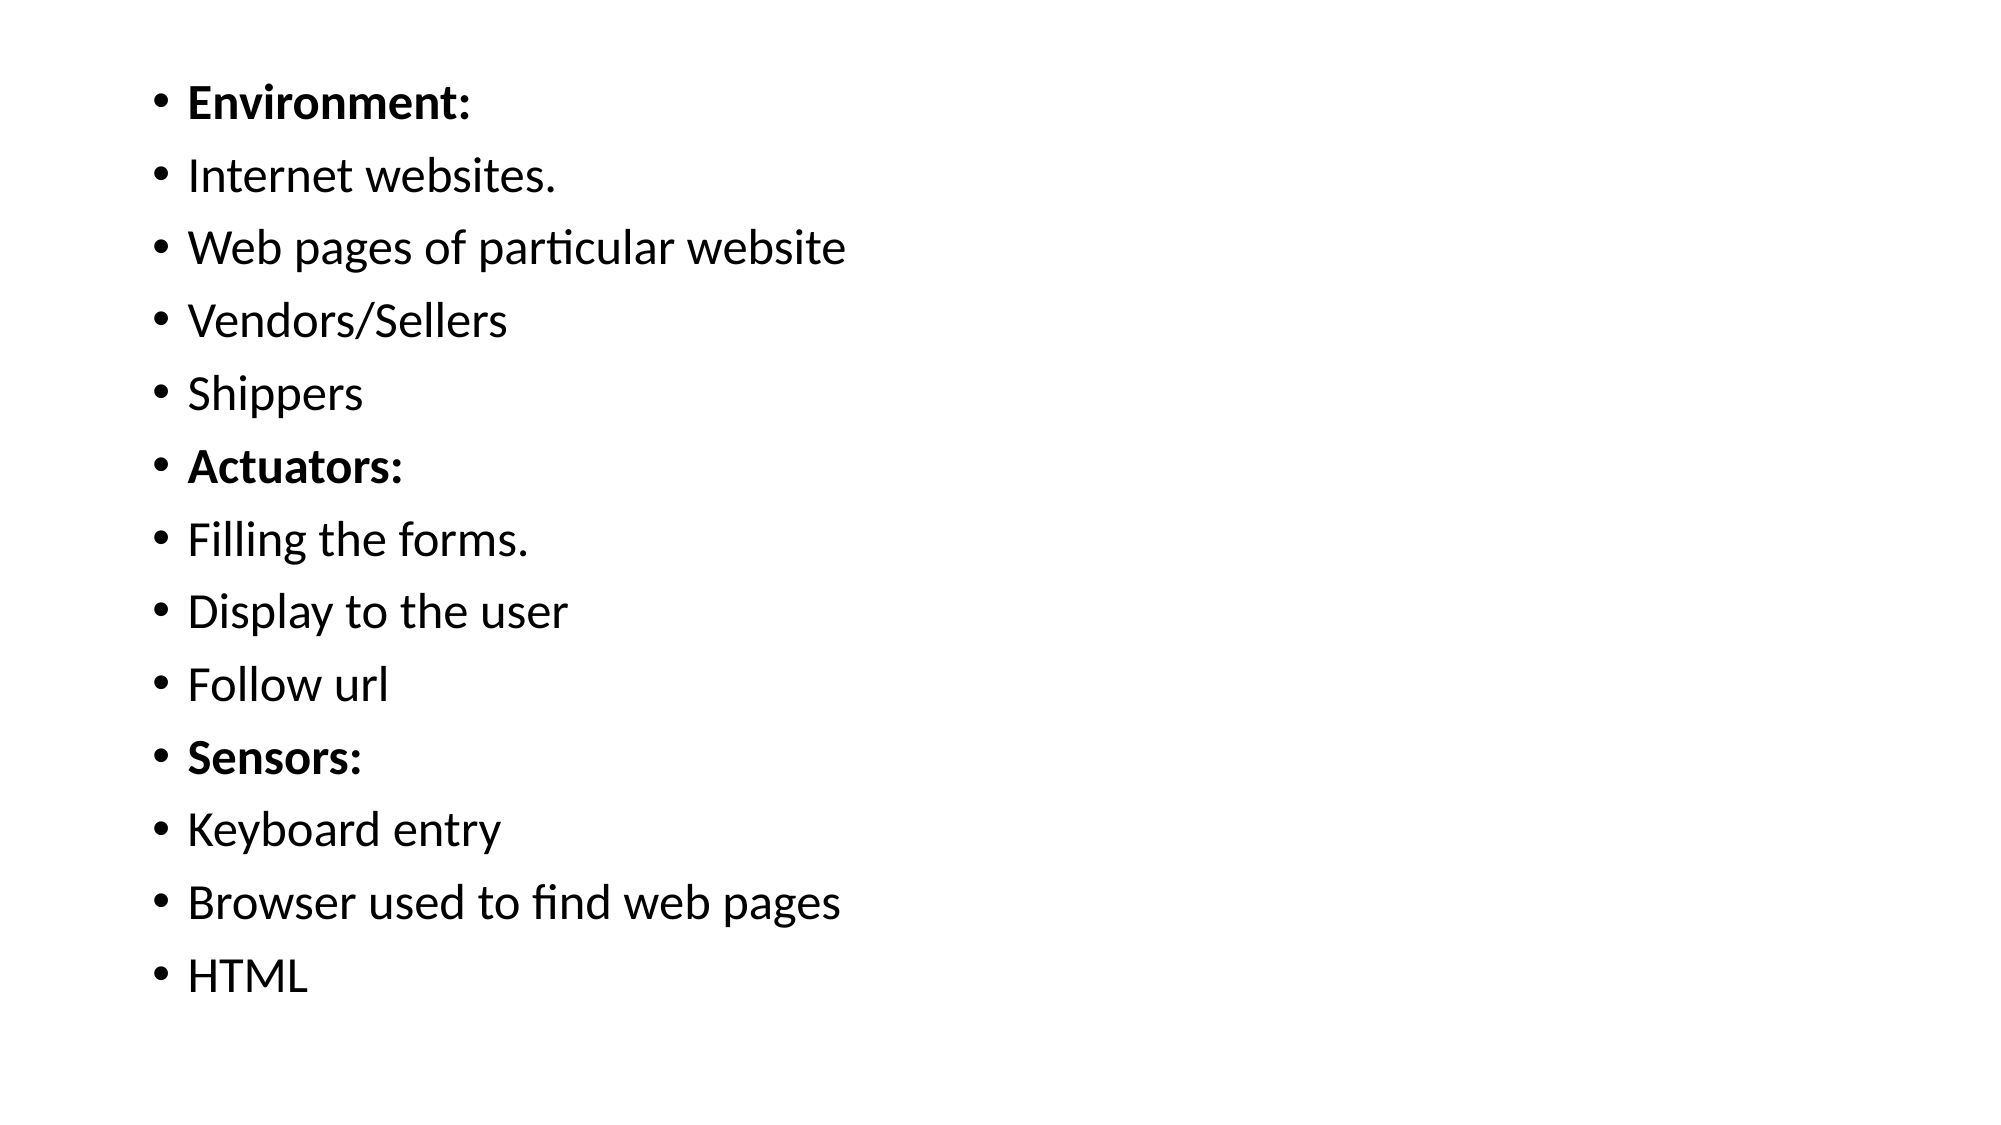

Environment:
Internet websites.
Web pages of particular website
Vendors/Sellers
Shippers
Actuators:
Filling the forms.
Display to the user
Follow url
Sensors:
Keyboard entry
Browser used to find web pages
HTML